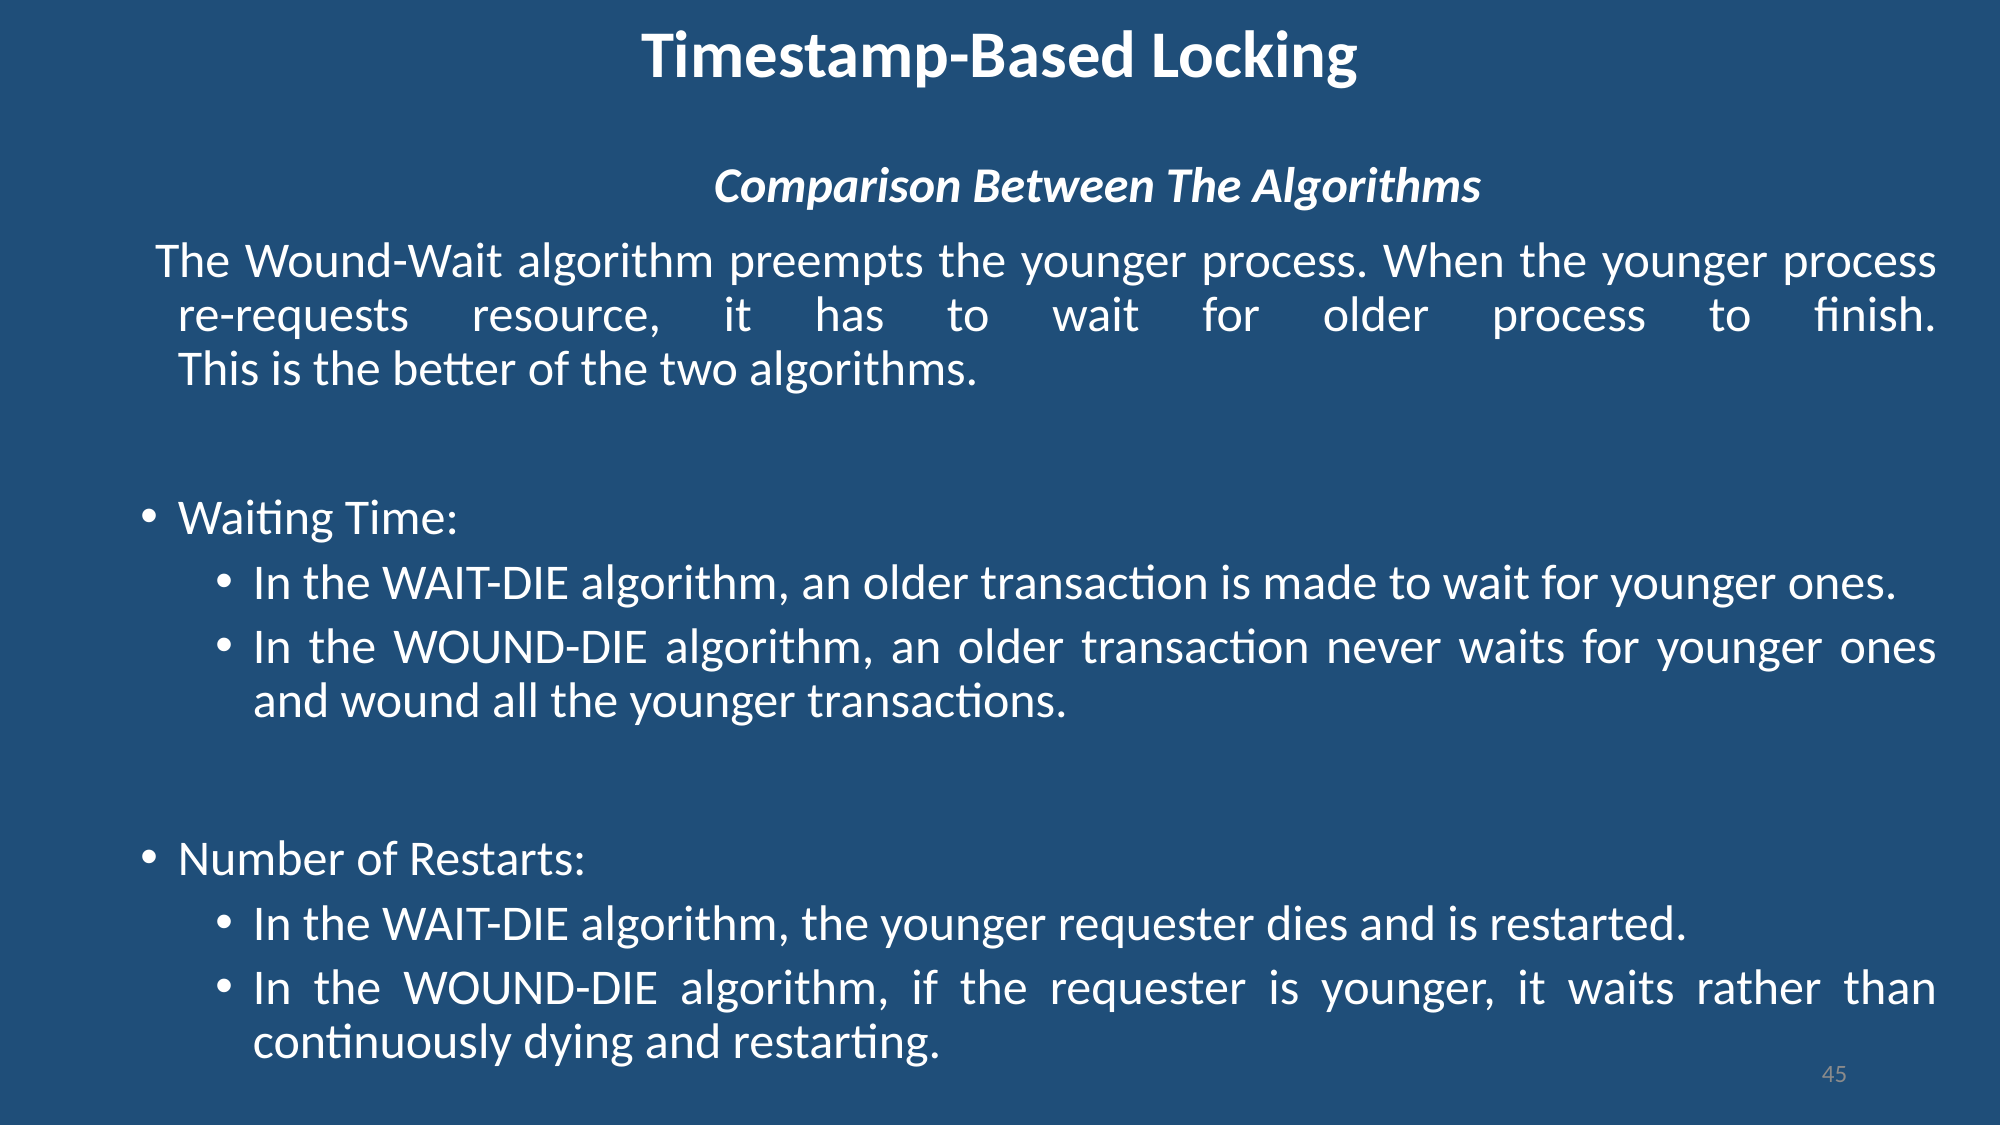

# Timestamp-Based Locking
                                                   Comparison Between The Algorithms
 The Wound-Wait algorithm preempts the younger process. When the younger process re-requests resource, it has to wait for older process to finish.
This is the better of the two algorithms.

Waiting Time:
In the WAIT-DIE algorithm, an older transaction is made to wait for younger ones.
In the WOUND-DIE algorithm, an older transaction never waits for younger ones and wound all the younger transactions.

Number of Restarts:
In the WAIT-DIE algorithm, the younger requester dies and is restarted.
In the WOUND-DIE algorithm, if the requester is younger, it waits rather than continuously dying and restarting.

45